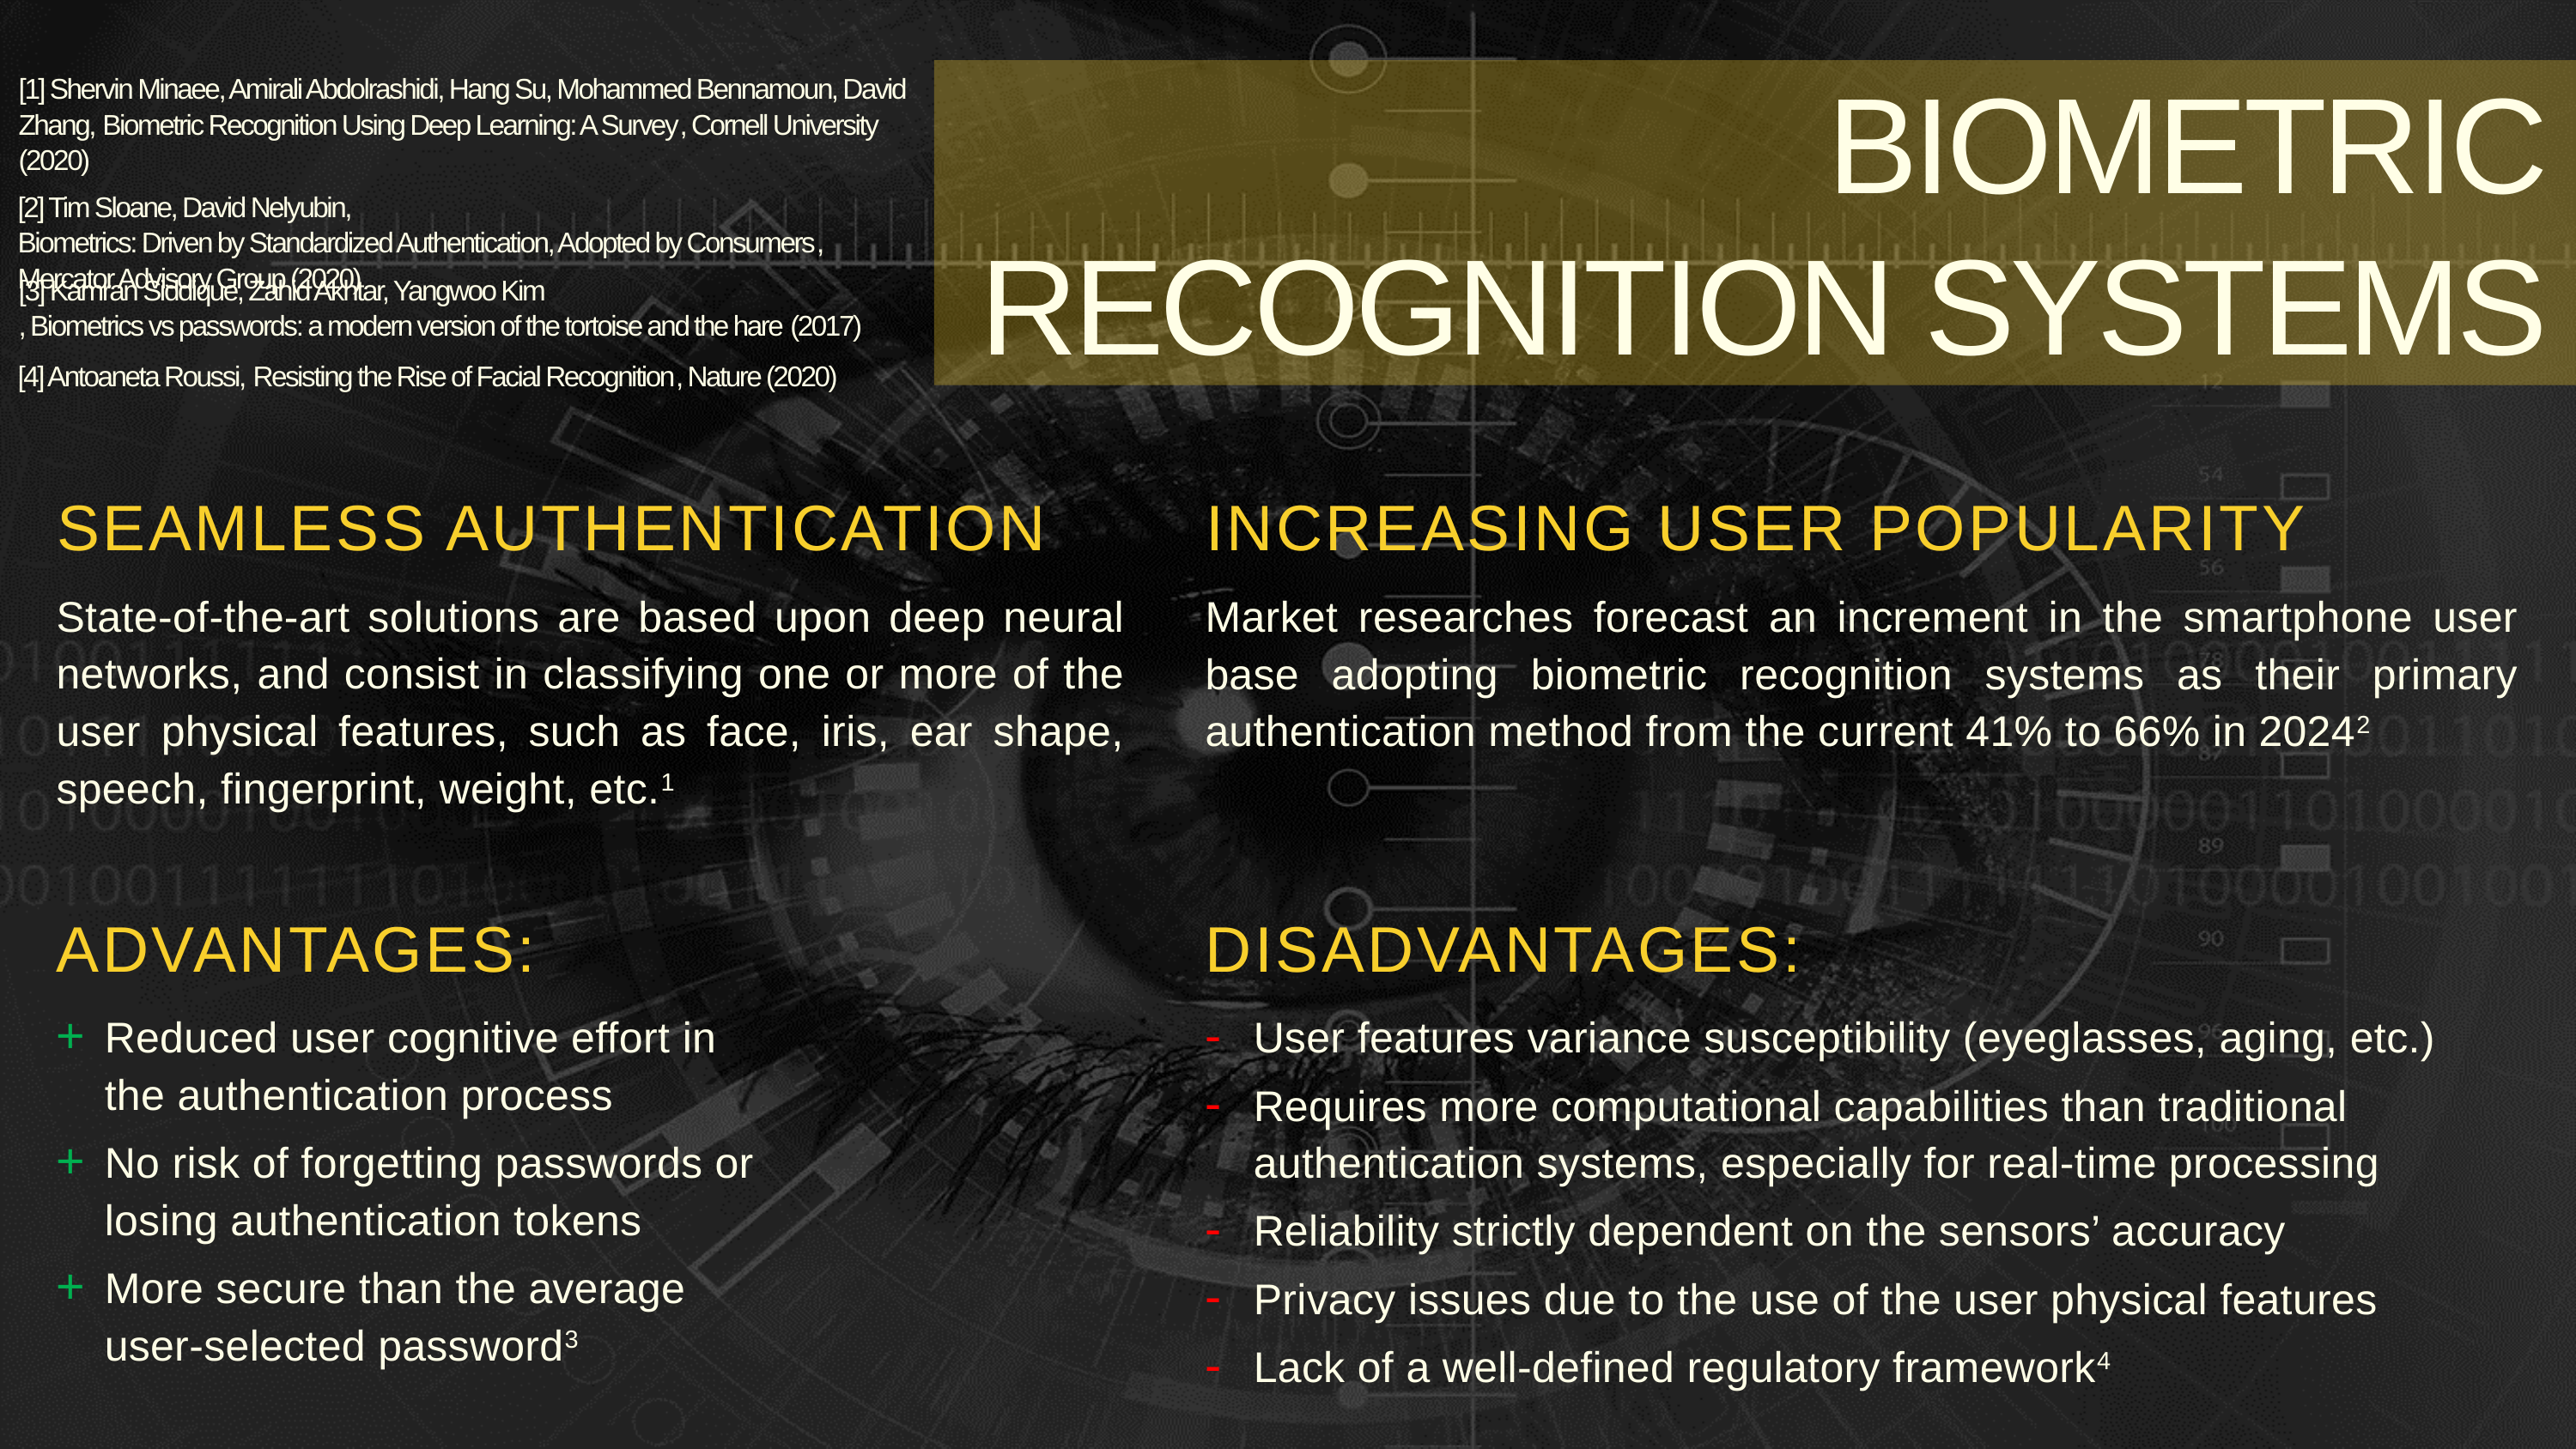

BIOMETRIC
RECOGNITION SYSTEMS

[1] Shervin Minaee, Amirali Abdolrashidi, Hang Su, Mohammed Bennamoun, David Zhang, Biometric Recognition Using Deep Learning: A Survey, Cornell University (2020)
[2] Tim Sloane, David Nelyubin, Biometrics: Driven by Standardized Authentication, Adopted by Consumers, Mercator Advisory Group (2020)
[3] Kamran Siddique, Zahid Akhtar, Yangwoo Kim, Biometrics vs passwords: a modern version of the tortoise and the hare (2017)
[4] Antoaneta Roussi, Resisting the Rise of Facial Recognition, Nature (2020)
SEAMLESS AUTHENTICATION
State-of-the-art solutions are based upon deep neural networks, and consist in classifying one or more of the user physical features, such as face, iris, ear shape, speech, fingerprint, weight, etc.1
INCREASING USER POPULARITY
Market researches forecast an increment in the smartphone user base adopting biometric recognition systems as their primary authentication method from the current 41% to 66% in 20242
ADVANTAGES:
DISADVANTAGES:
Reduced user cognitive effort in the authentication process
No risk of forgetting passwords or losing authentication tokens
More secure than the average user-selected password3
User features variance susceptibility (eyeglasses, aging, etc.)
Requires more computational capabilities than traditional authentication systems, especially for real-time processing
Reliability strictly dependent on the sensors’ accuracy
Privacy issues due to the use of the user physical features
Lack of a well-defined regulatory framework4